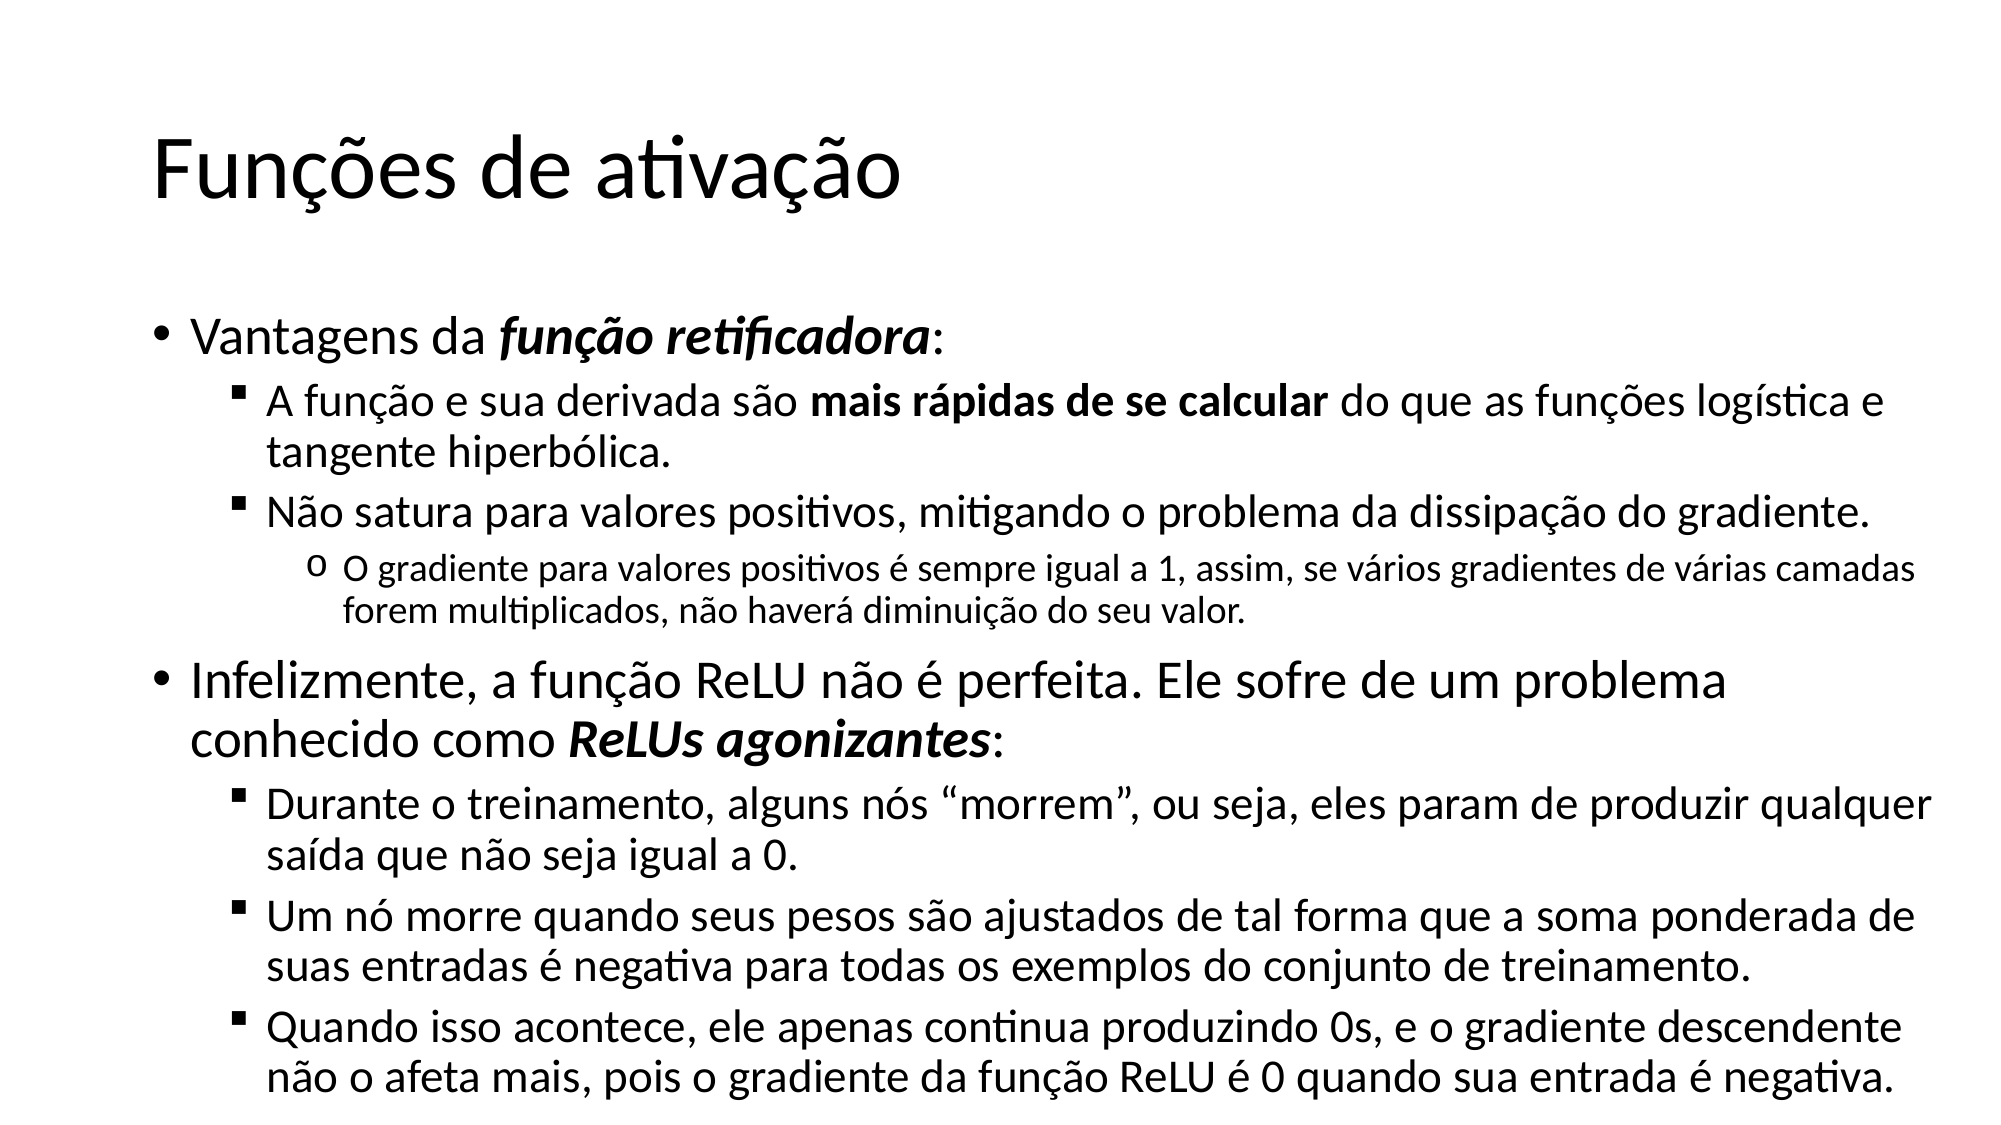

# Funções de ativação
Vantagens da função retificadora:
A função e sua derivada são mais rápidas de se calcular do que as funções logística e tangente hiperbólica.
Não satura para valores positivos, mitigando o problema da dissipação do gradiente.
O gradiente para valores positivos é sempre igual a 1, assim, se vários gradientes de várias camadas forem multiplicados, não haverá diminuição do seu valor.
Infelizmente, a função ReLU não é perfeita. Ele sofre de um problema conhecido como ReLUs agonizantes:
Durante o treinamento, alguns nós “morrem”, ou seja, eles param de produzir qualquer saída que não seja igual a 0.
Um nó morre quando seus pesos são ajustados de tal forma que a soma ponderada de suas entradas é negativa para todas os exemplos do conjunto de treinamento.
Quando isso acontece, ele apenas continua produzindo 0s, e o gradiente descendente não o afeta mais, pois o gradiente da função ReLU é 0 quando sua entrada é negativa.